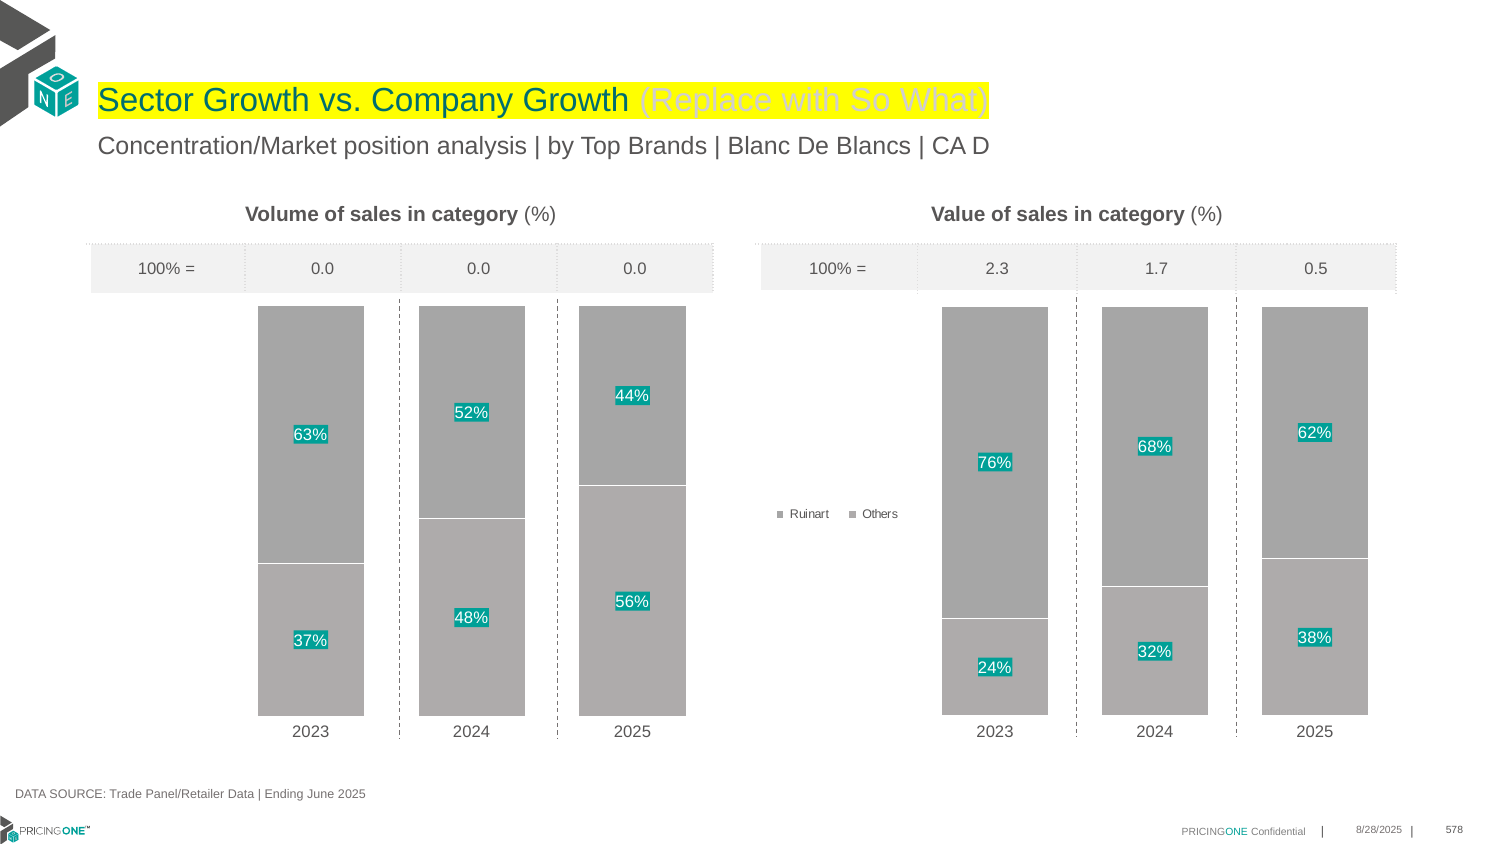

# Sector Growth vs. Company Growth (Replace with So What)
Concentration/Market position analysis | by Top Brands | Blanc De Blancs | CA D
| Volume of sales in category (%) |  |  |  |
| --- | --- | --- | --- |
| 100% = | 0.0 | 0.0 | 0.0 |
| Value of sales in category (%) |  |  |  |
| --- | --- | --- | --- |
| 100% = | 2.3 | 1.7 | 0.5 |

### Chart

| Category | Others | Ruinart |
|---|---|---|
| 2023 | 0.372743156668608 | 0.627256843331392 |
| 2024 | 0.48043864848844103 | 0.519561351511559 |
| 2025 | 0.5608869501999273 | 0.4391130498000727 |

### Chart

| Category | Others | Ruinart |
|---|---|---|
| 2023 | 0.23838997239614063 | 0.7616100276038594 |
| 2024 | 0.31543437624323545 | 0.6845656237567646 |
| 2025 | 0.38361991681296315 | 0.6163800831870369 |
DATA SOURCE: Trade Panel/Retailer Data | Ending June 2025

8/28/2025
578